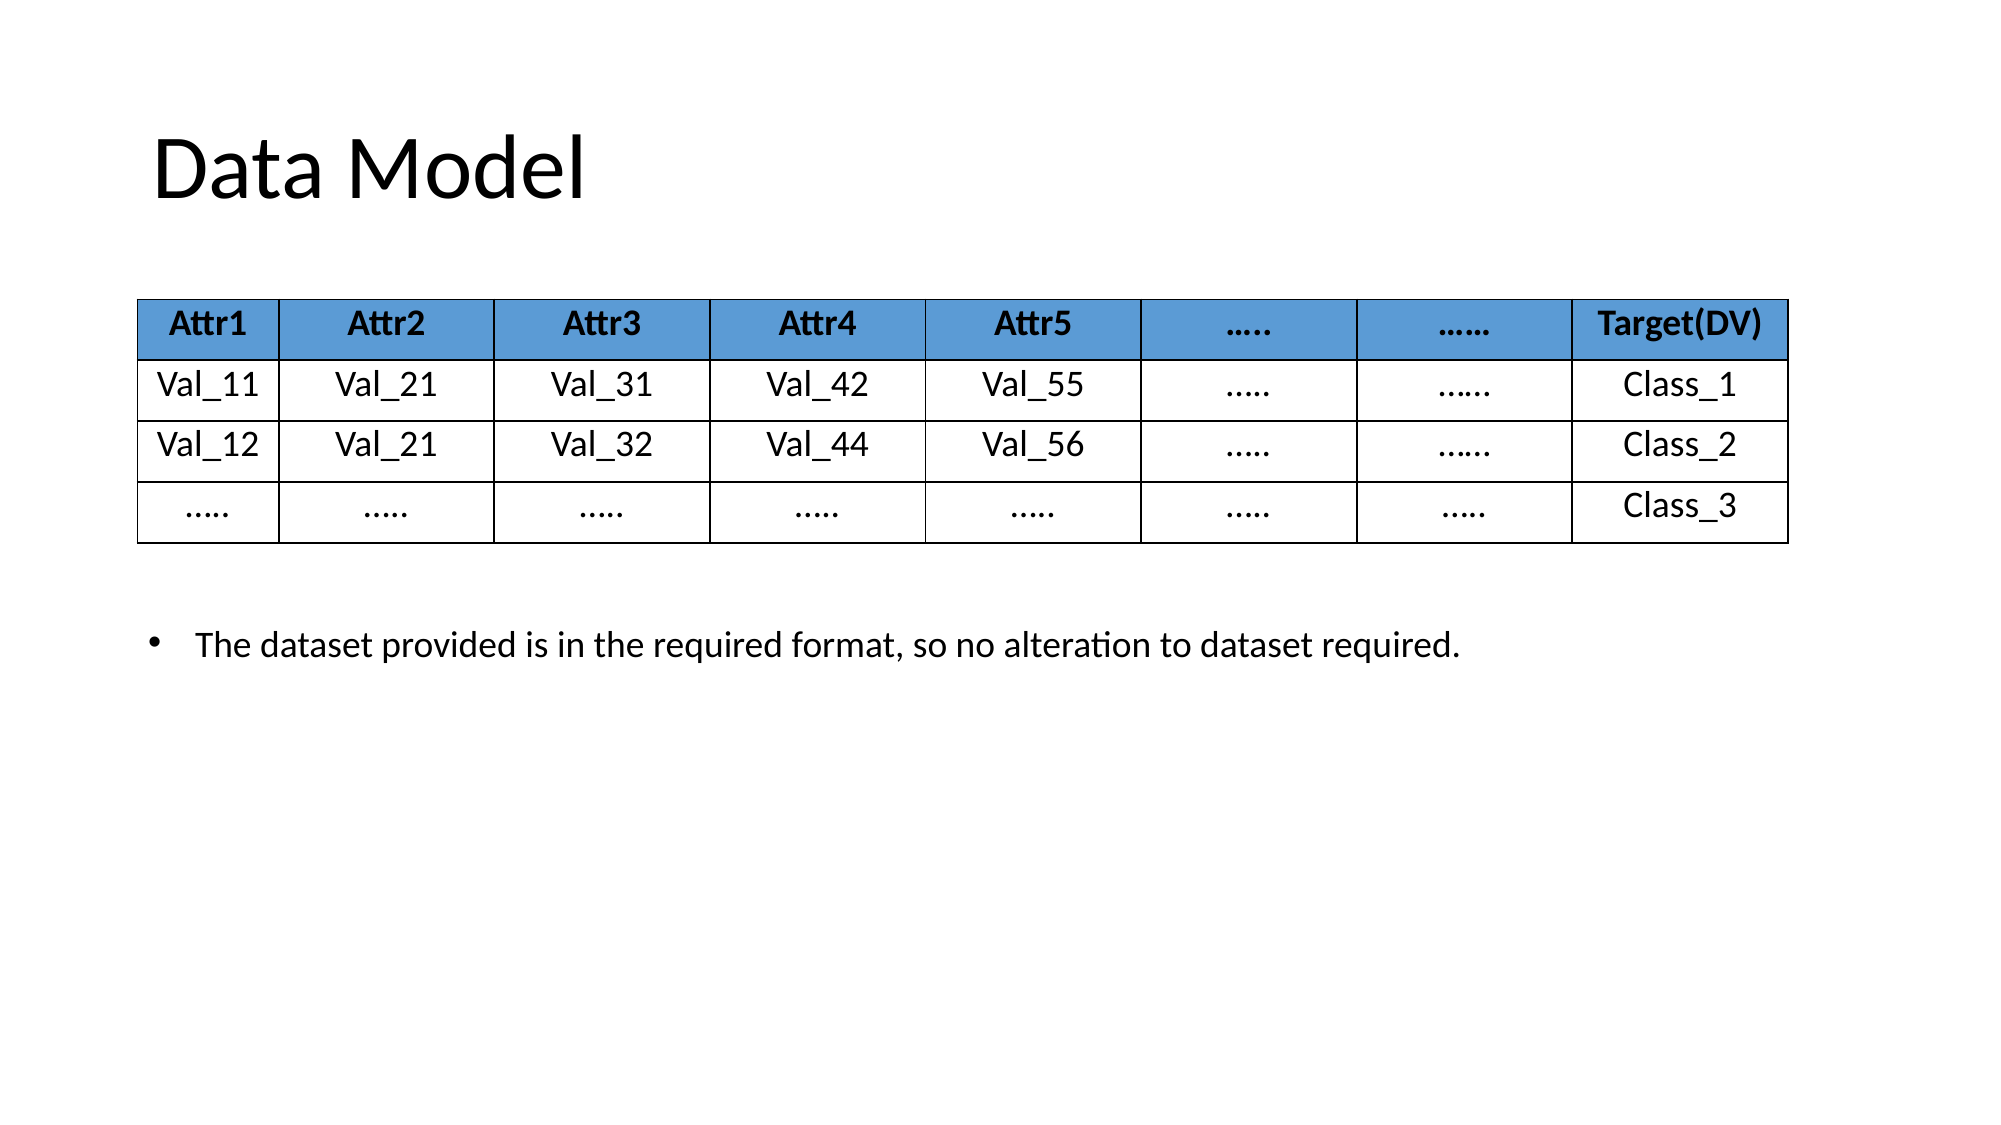

# Data Model
| Attr1 | Attr2 | Attr3 | Attr4 | Attr5 | ….. | …… | Target(DV) |
| --- | --- | --- | --- | --- | --- | --- | --- |
| Val\_11 | Val\_21 | Val\_31 | Val\_42 | Val\_55 | ….. | …… | Class\_1 |
| Val\_12 | Val\_21 | Val\_32 | Val\_44 | Val\_56 | ….. | …… | Class\_2 |
| ….. | ….. | ….. | ….. | ….. | ….. | ….. | Class\_3 |
The dataset provided is in the required format, so no alteration to dataset required.